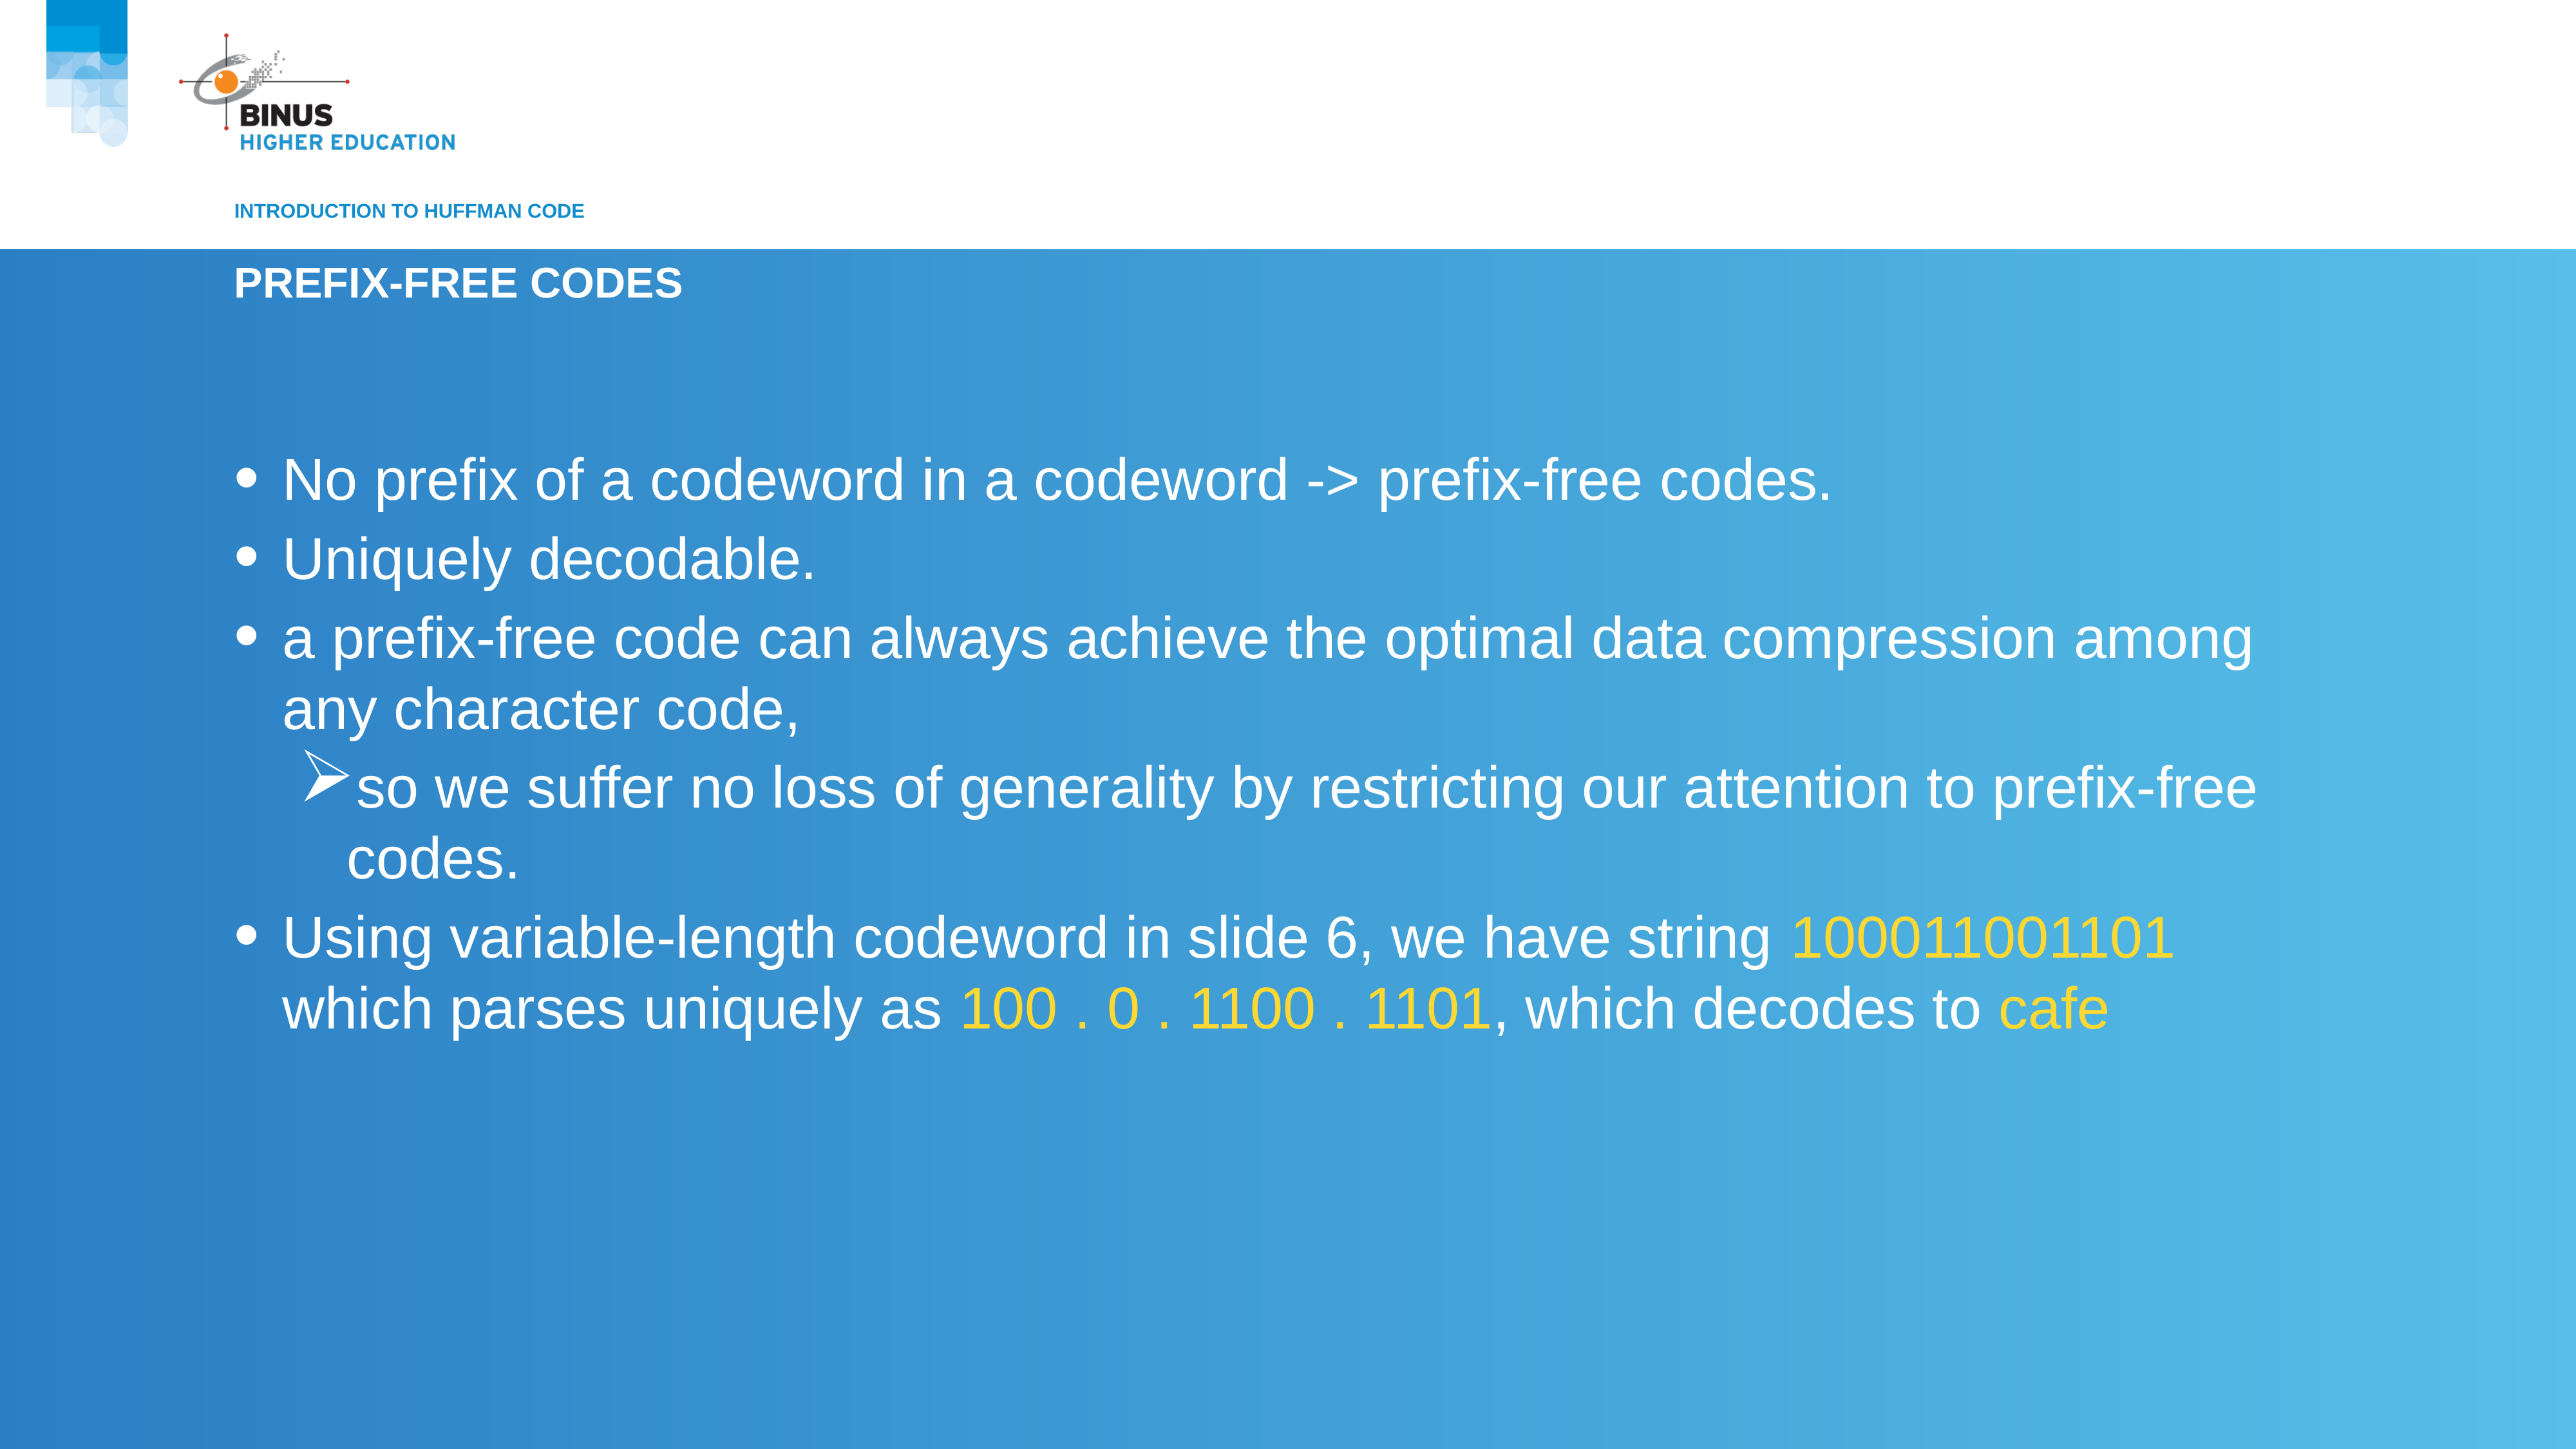

# Introduction to Huffman code
Prefix-free codes
No prefix of a codeword in a codeword -> prefix-free codes.
Uniquely decodable.
a prefix-free code can always achieve the optimal data compression among any character code,
so we suffer no loss of generality by restricting our attention to prefix-free codes.
Using variable-length codeword in slide 6, we have string 100011001101 which parses uniquely as 100 . 0 . 1100 . 1101, which decodes to cafe